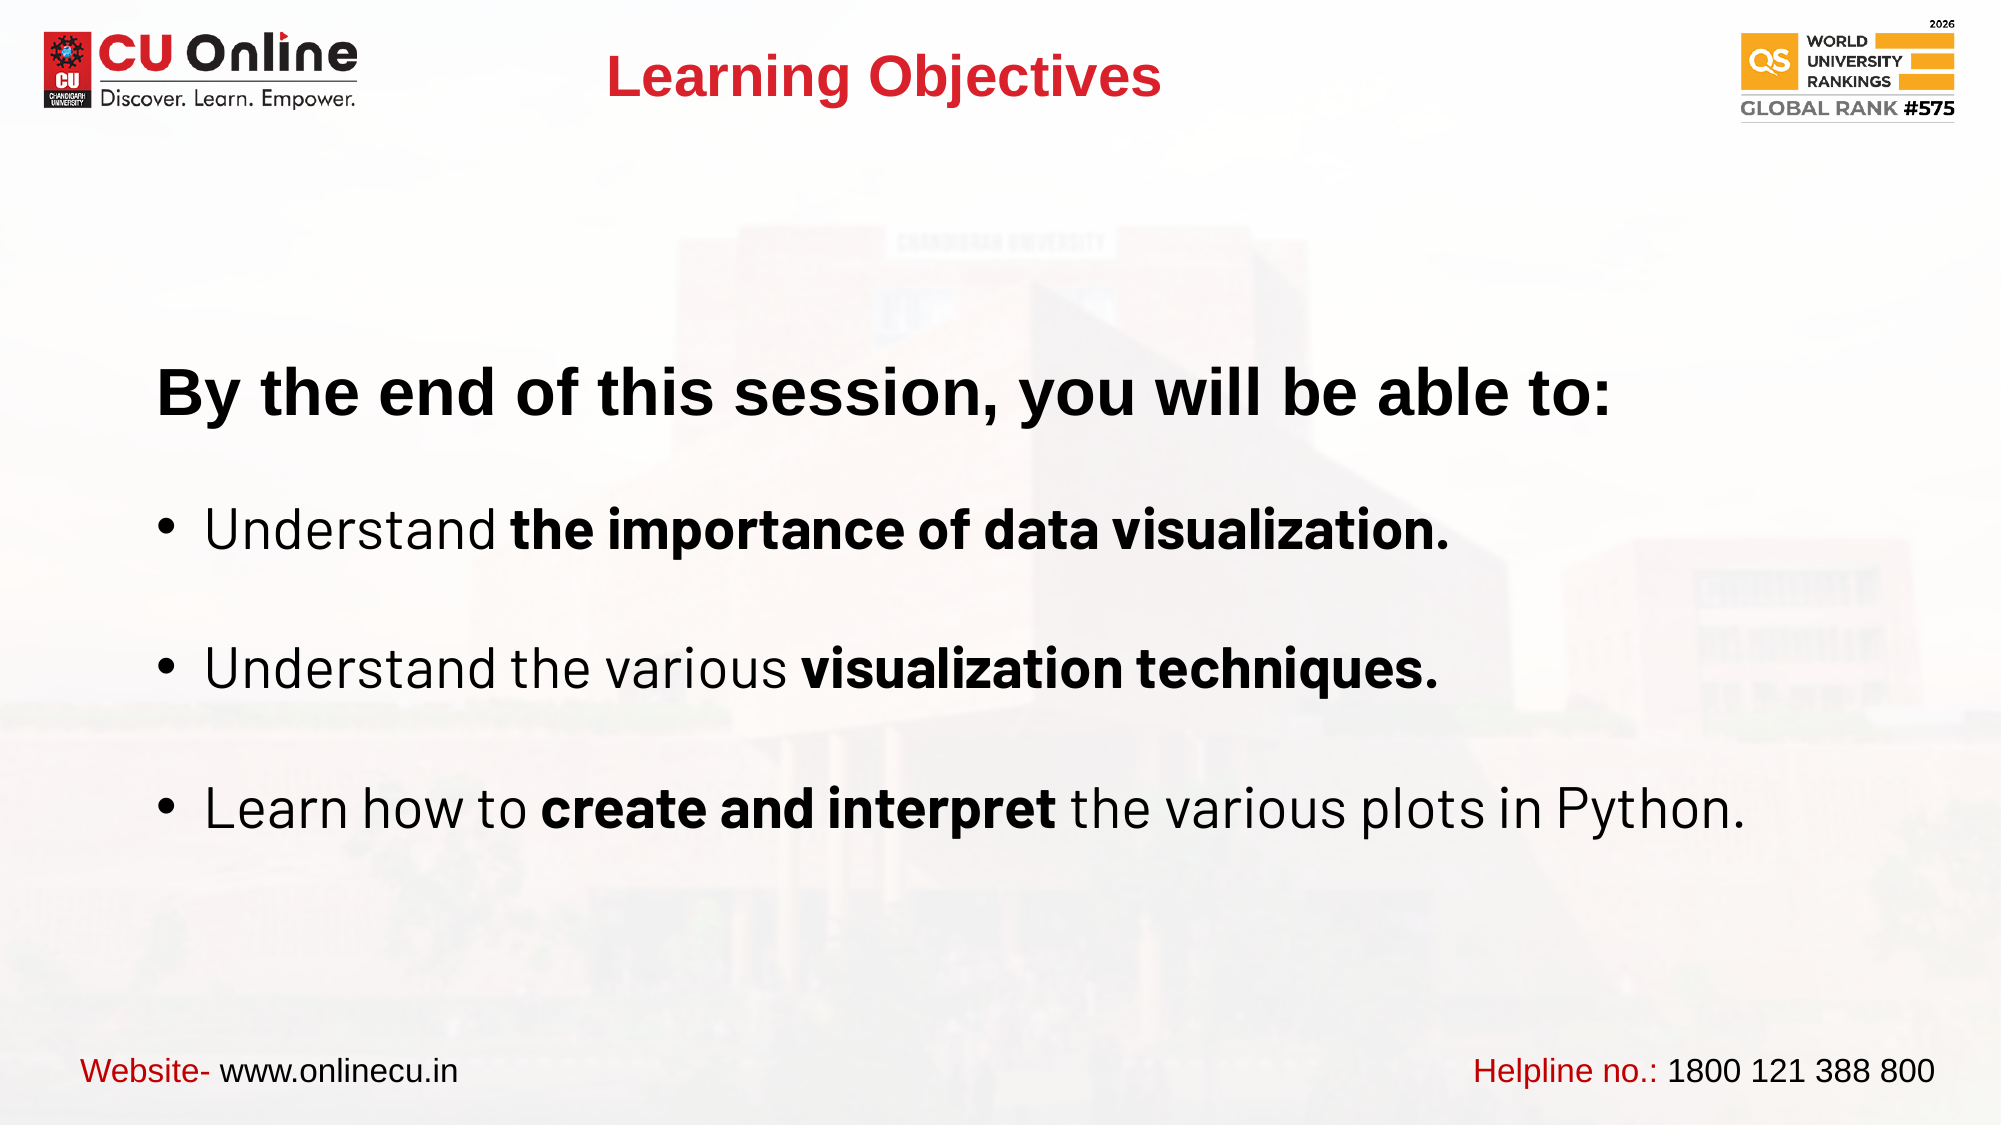

Learning Objectives
By the end of this session, you will be able to:

Understand the importance of data visualization.

Understand the various visualization techniques.

Learn how to create and interpret the various plots in Python.